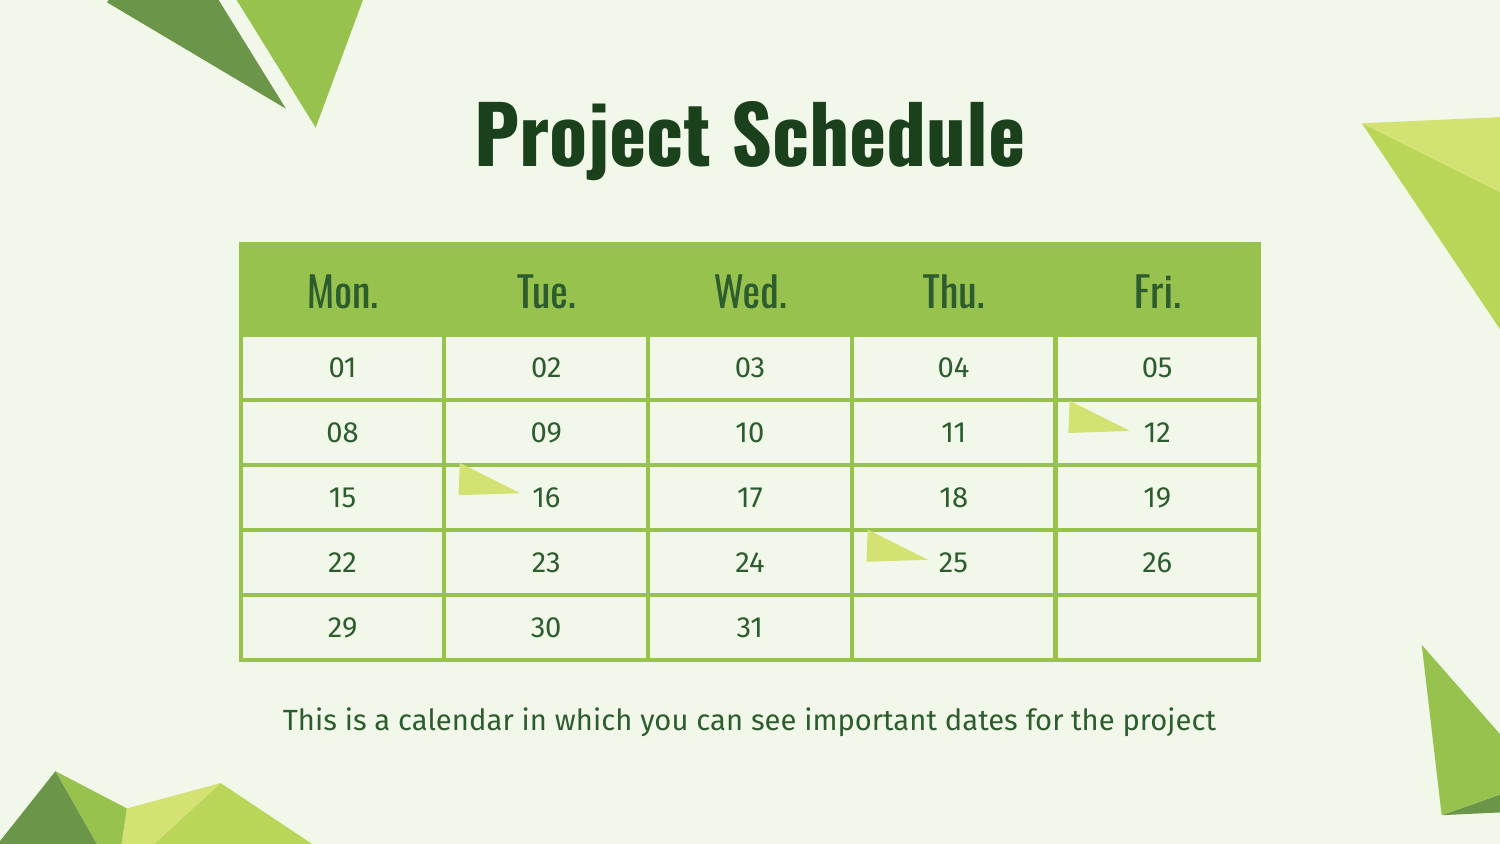

# Project Schedule
| Mon. | Tue. | Wed. | Thu. | Fri. |
| --- | --- | --- | --- | --- |
| 01 | 02 | 03 | 04 | 05 |
| 08 | 09 | 10 | 11 | 12 |
| 15 | 16 | 17 | 18 | 19 |
| 22 | 23 | 24 | 25 | 26 |
| 29 | 30 | 31 |  |  |

This is a calendar in which you can see important dates for the project